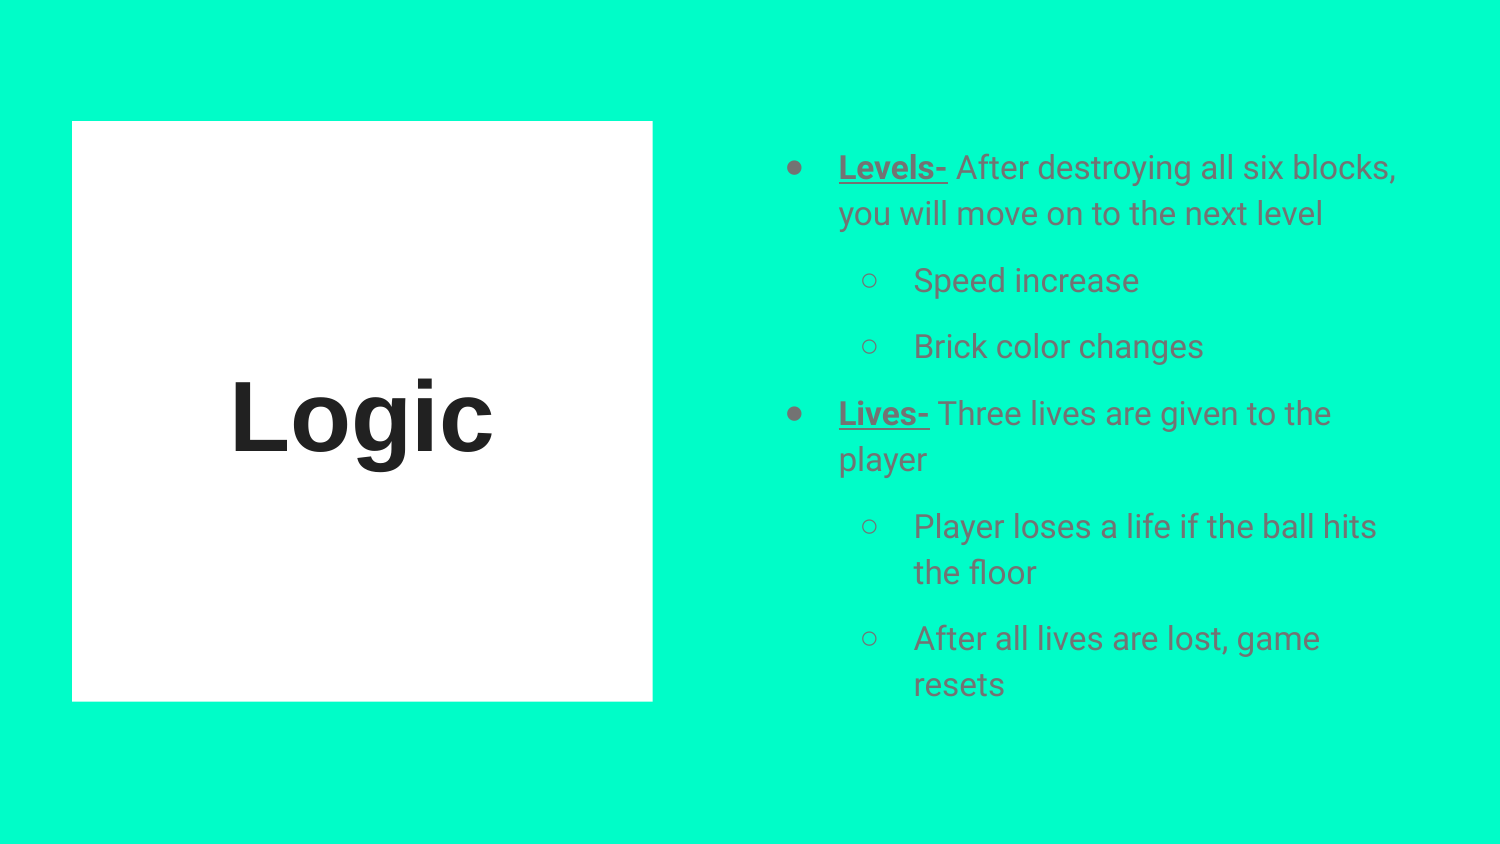

Levels- After destroying all six blocks, you will move on to the next level
Speed increase
Brick color changes
Lives- Three lives are given to the player
Player loses a life if the ball hits the floor
After all lives are lost, game resets
# Logic